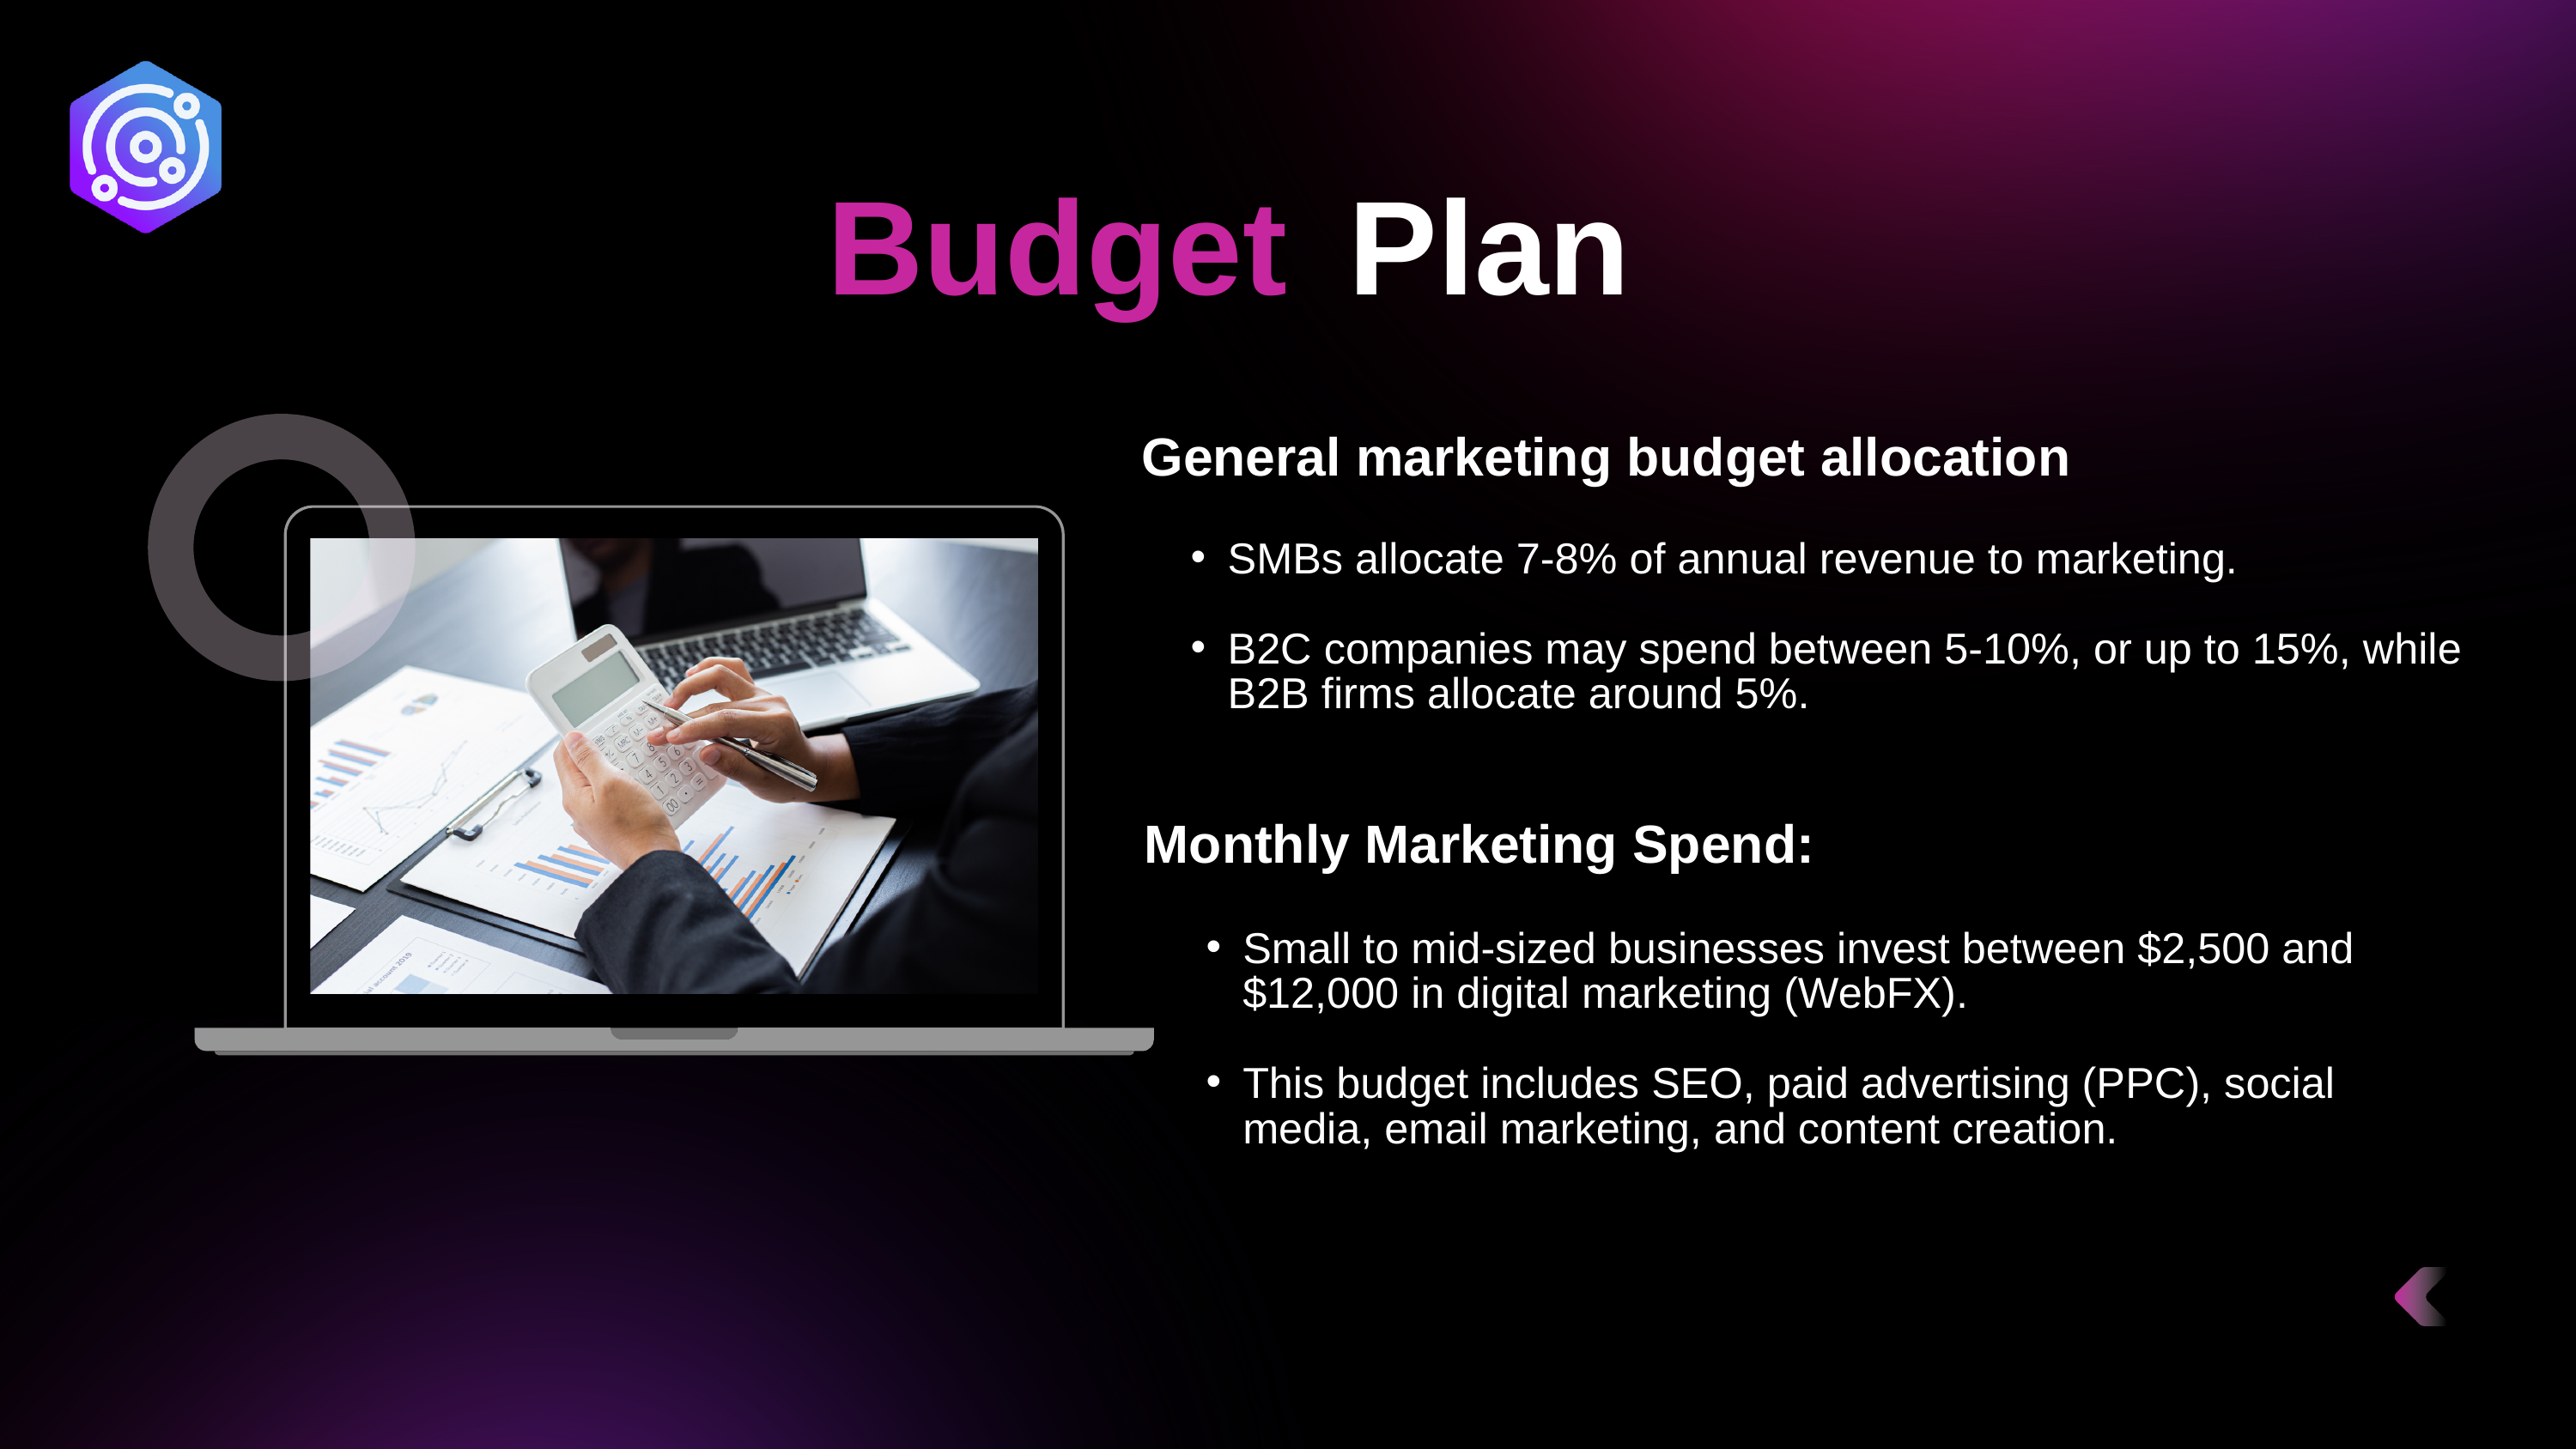

Budget
Plan
General marketing budget allocation

SMBs allocate 7-8% of annual revenue to marketing.

B2C companies may spend between 5-10%, or up to 15%, while B2B firms allocate around 5%.

Monthly Marketing Spend:
Small to mid-sized businesses invest between $2,500 and $12,000 in digital marketing (WebFX).
​
This budget includes SEO, paid advertising (PPC), social media, email marketing, and content creation.